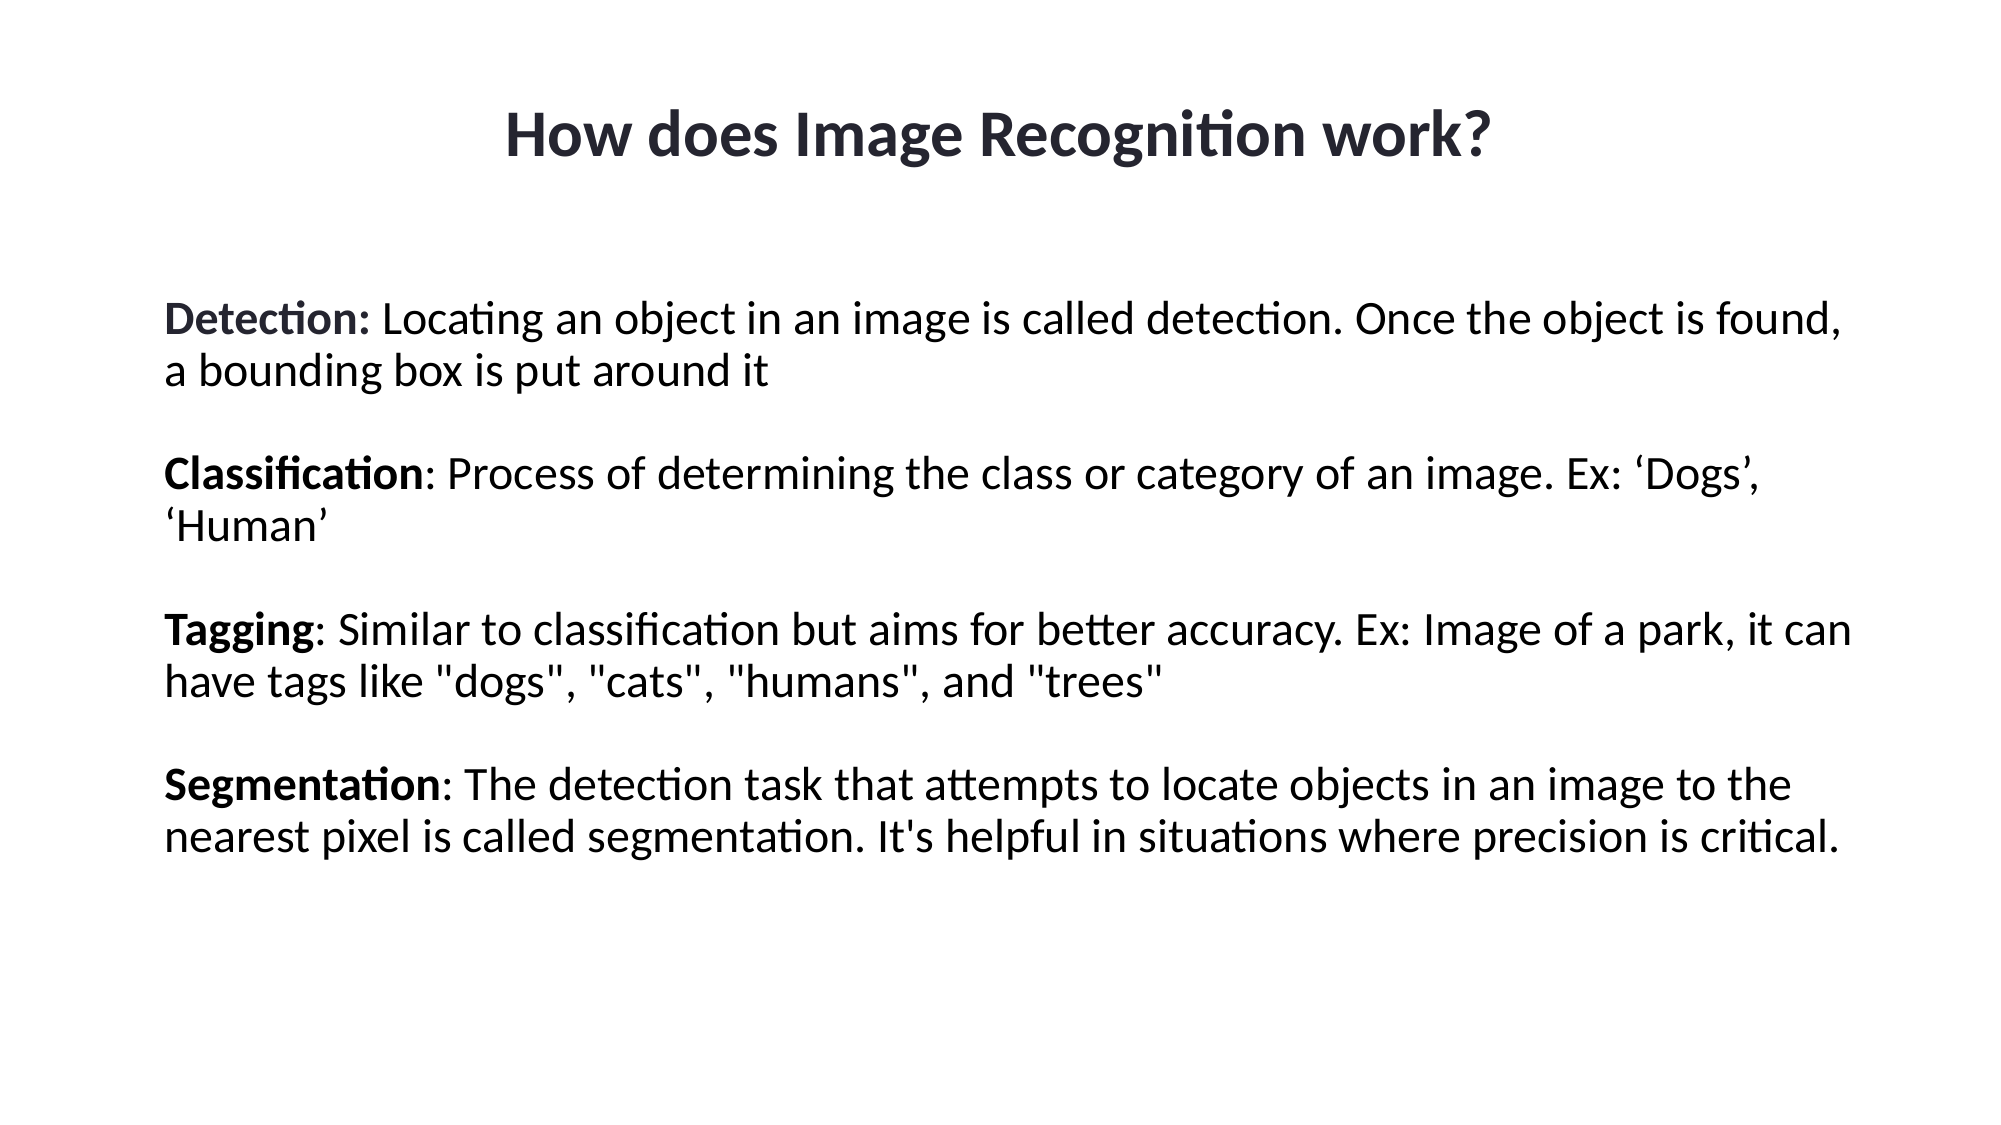

How does Image Recognition work?
# Detection: Locating an object in an image is called detection. Once the object is found, a bounding box is put around it Classification: Process of determining the class or category of an image. Ex: ‘Dogs’, ‘Human’ Tagging: Similar to classification but aims for better accuracy. Ex: Image of a park, it can have tags like "dogs", "cats", "humans", and "trees" Segmentation: The detection task that attempts to locate objects in an image to the nearest pixel is called segmentation. It's helpful in situations where precision is critical.